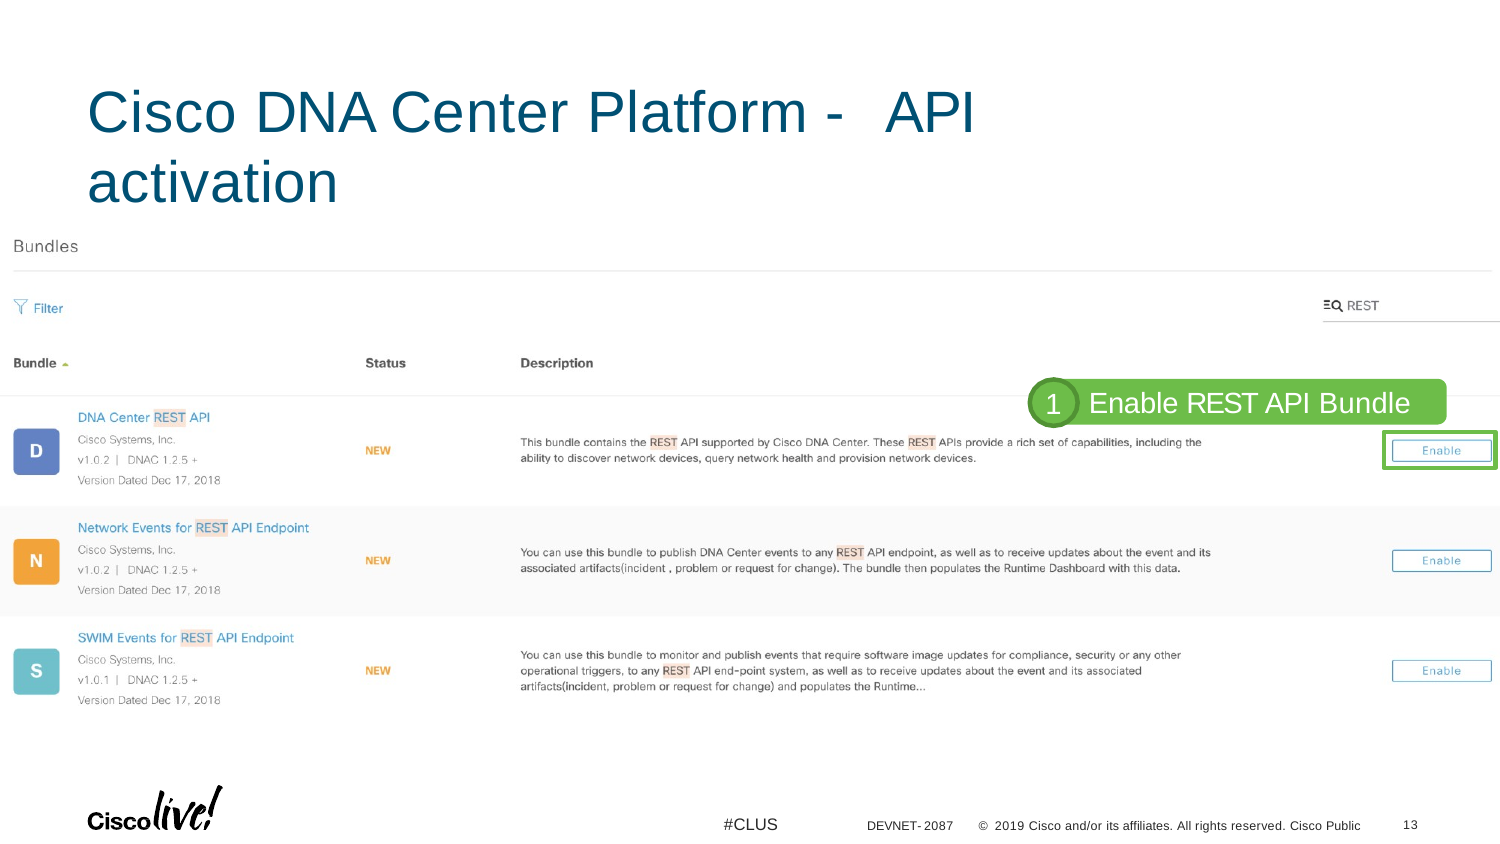

# Cisco DNA Center Platform - API activation

Enable REST API Bundle
1
#CLUS
13
DEVNET-2087
© 2019 Cisco and/or its affiliates. All rights reserved. Cisco Public